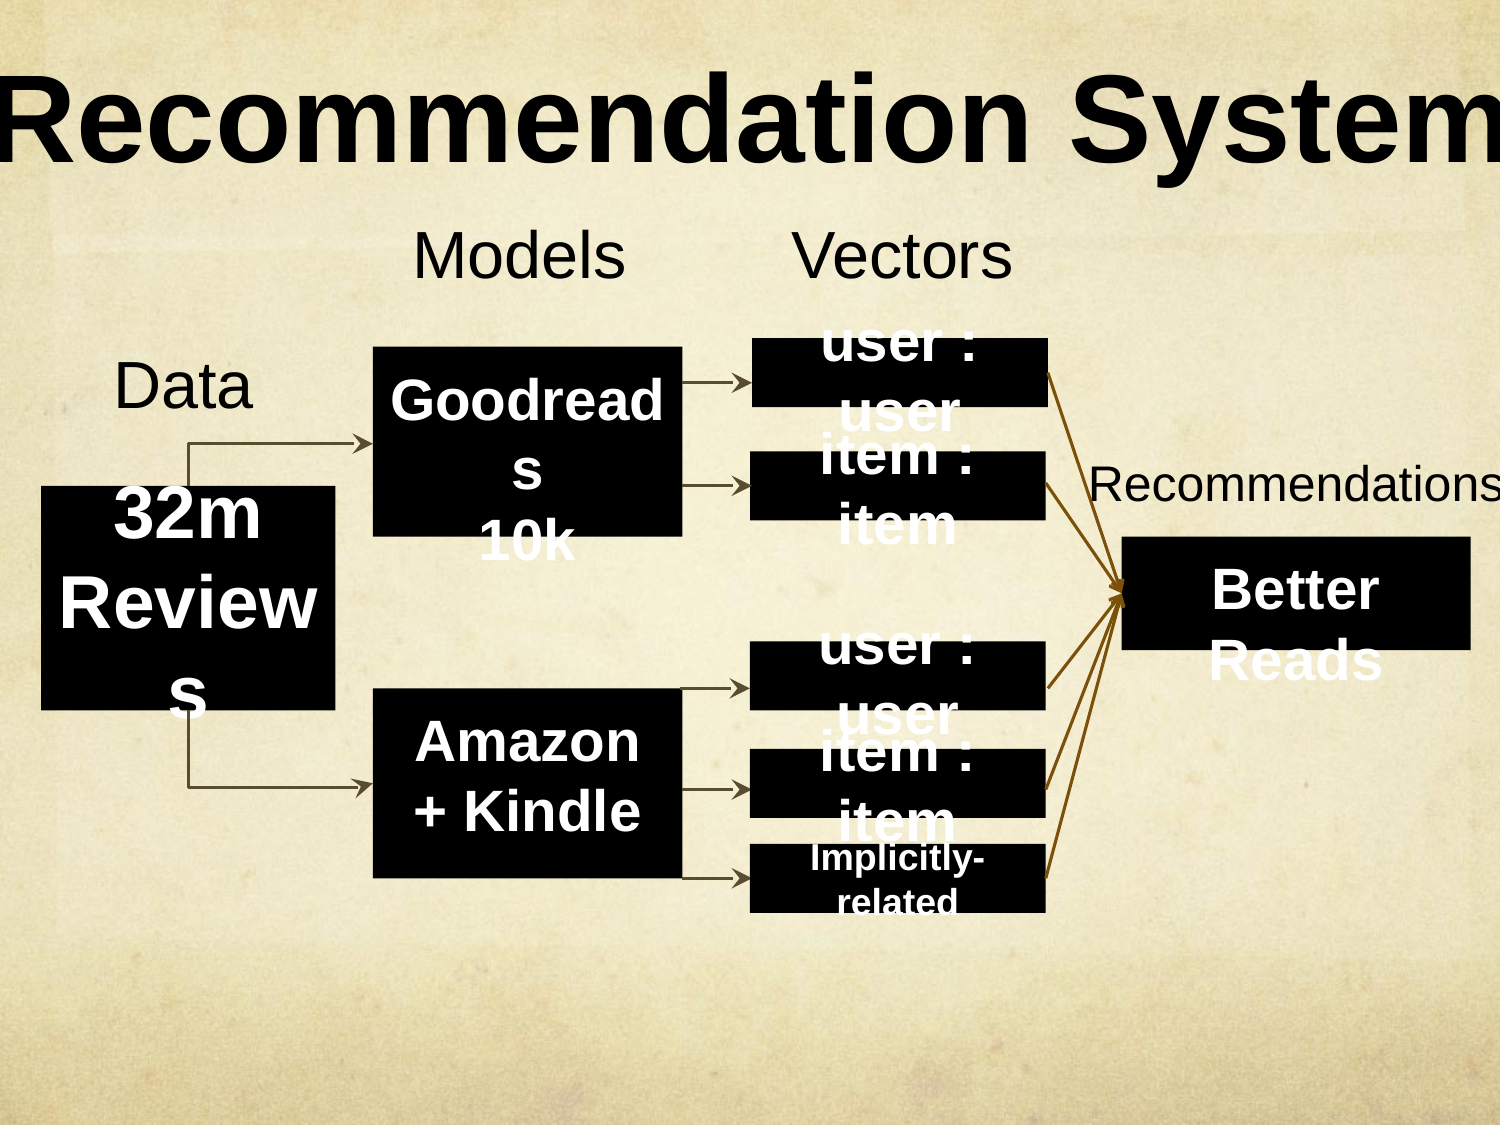

Recommendation System
Models
Vectors
Data
user : user
Goodreads
10k
Recommendations
item : item
32m Reviews
Better Reads
user : user
Amazon
+ Kindle
item : item
Implicitly-related